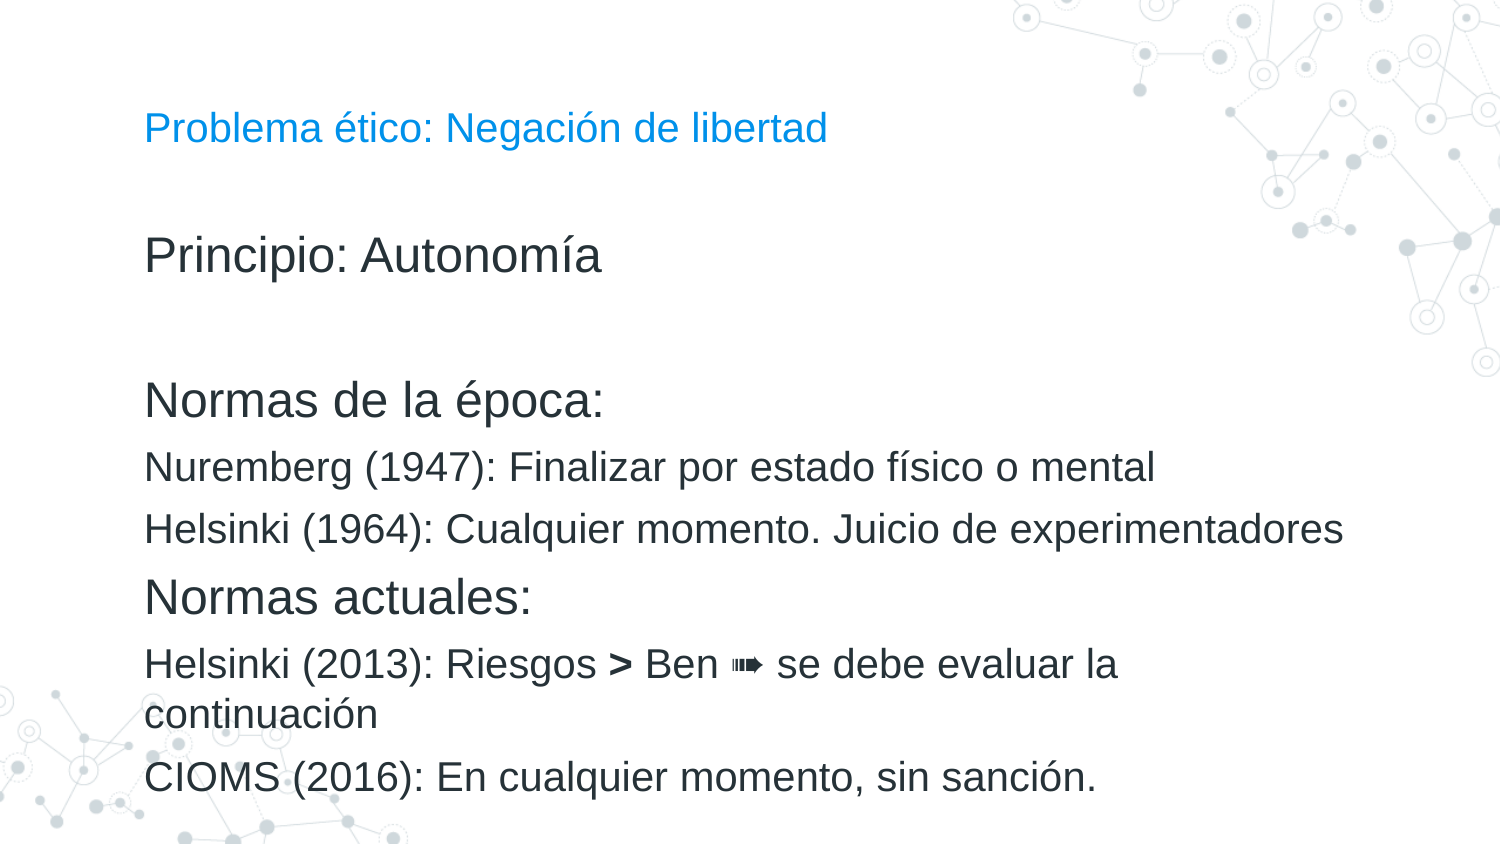

# Problema ético: Negación de libertad
Principio: Autonomía

Normas de la época:
Nuremberg (1947): Finalizar por estado físico o mental
Helsinki (1964): Cualquier momento. Juicio de experimentadores
Normas actuales:
Helsinki (2013): Riesgos > Ben ➠ se debe evaluar la continuación
CIOMS (2016): En cualquier momento, sin sanción.